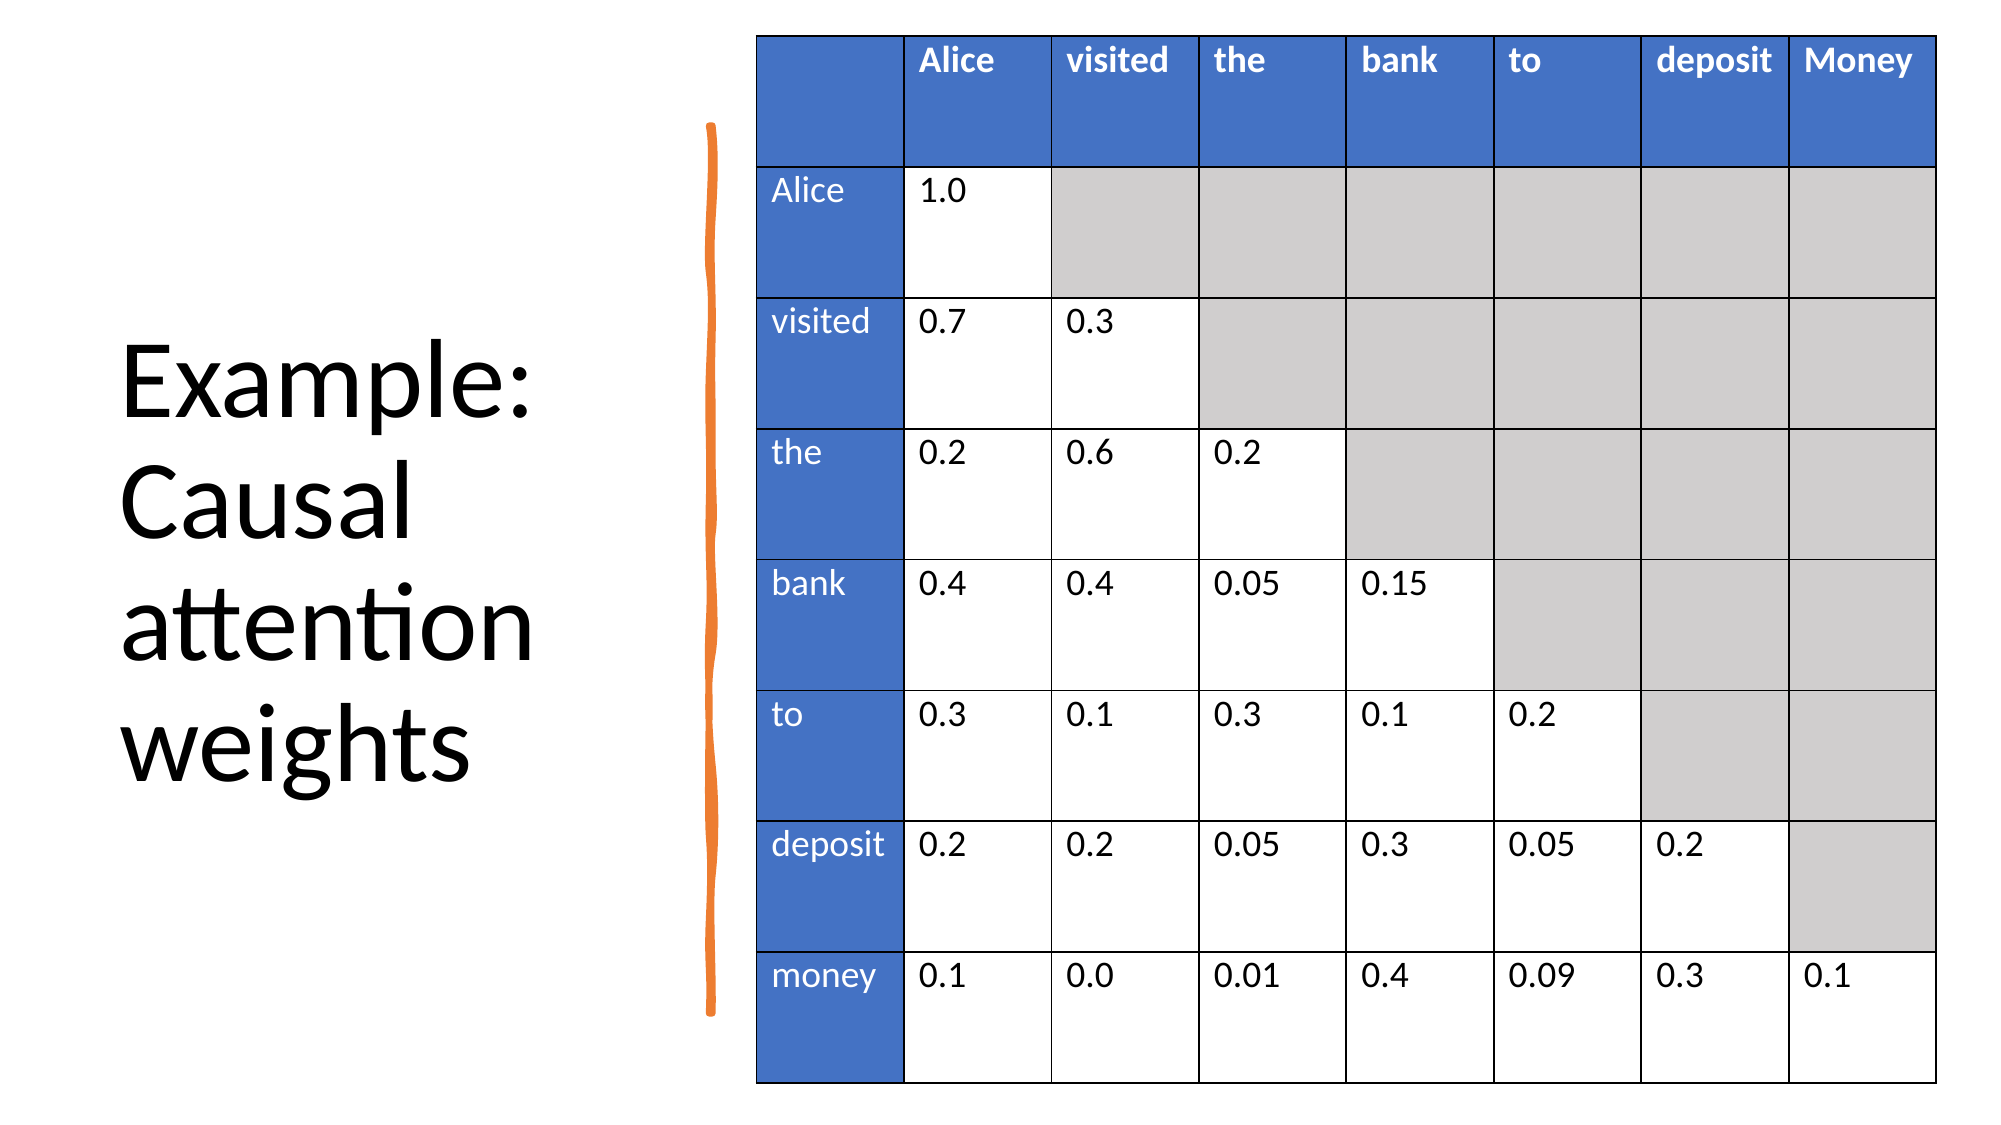

|  | Alice | visited | the | bank | to | deposit | Money |
| --- | --- | --- | --- | --- | --- | --- | --- |
| Alice | 1.0 |  |  |  |  |  |  |
| visited | 0.7 | 0.3 |  |  |  |  |  |
| the | 0.2 | 0.6 | 0.2 |  |  |  |  |
| bank | 0.4 | 0.4 | 0.05 | 0.15 |  |  |  |
| to | 0.3 | 0.1 | 0.3 | 0.1 | 0.2 |  |  |
| deposit | 0.2 | 0.2 | 0.05 | 0.3 | 0.05 | 0.2 |  |
| money | 0.1 | 0.0 | 0.01 | 0.4 | 0.09 | 0.3 | 0.1 |
# Example: Causal attention weights